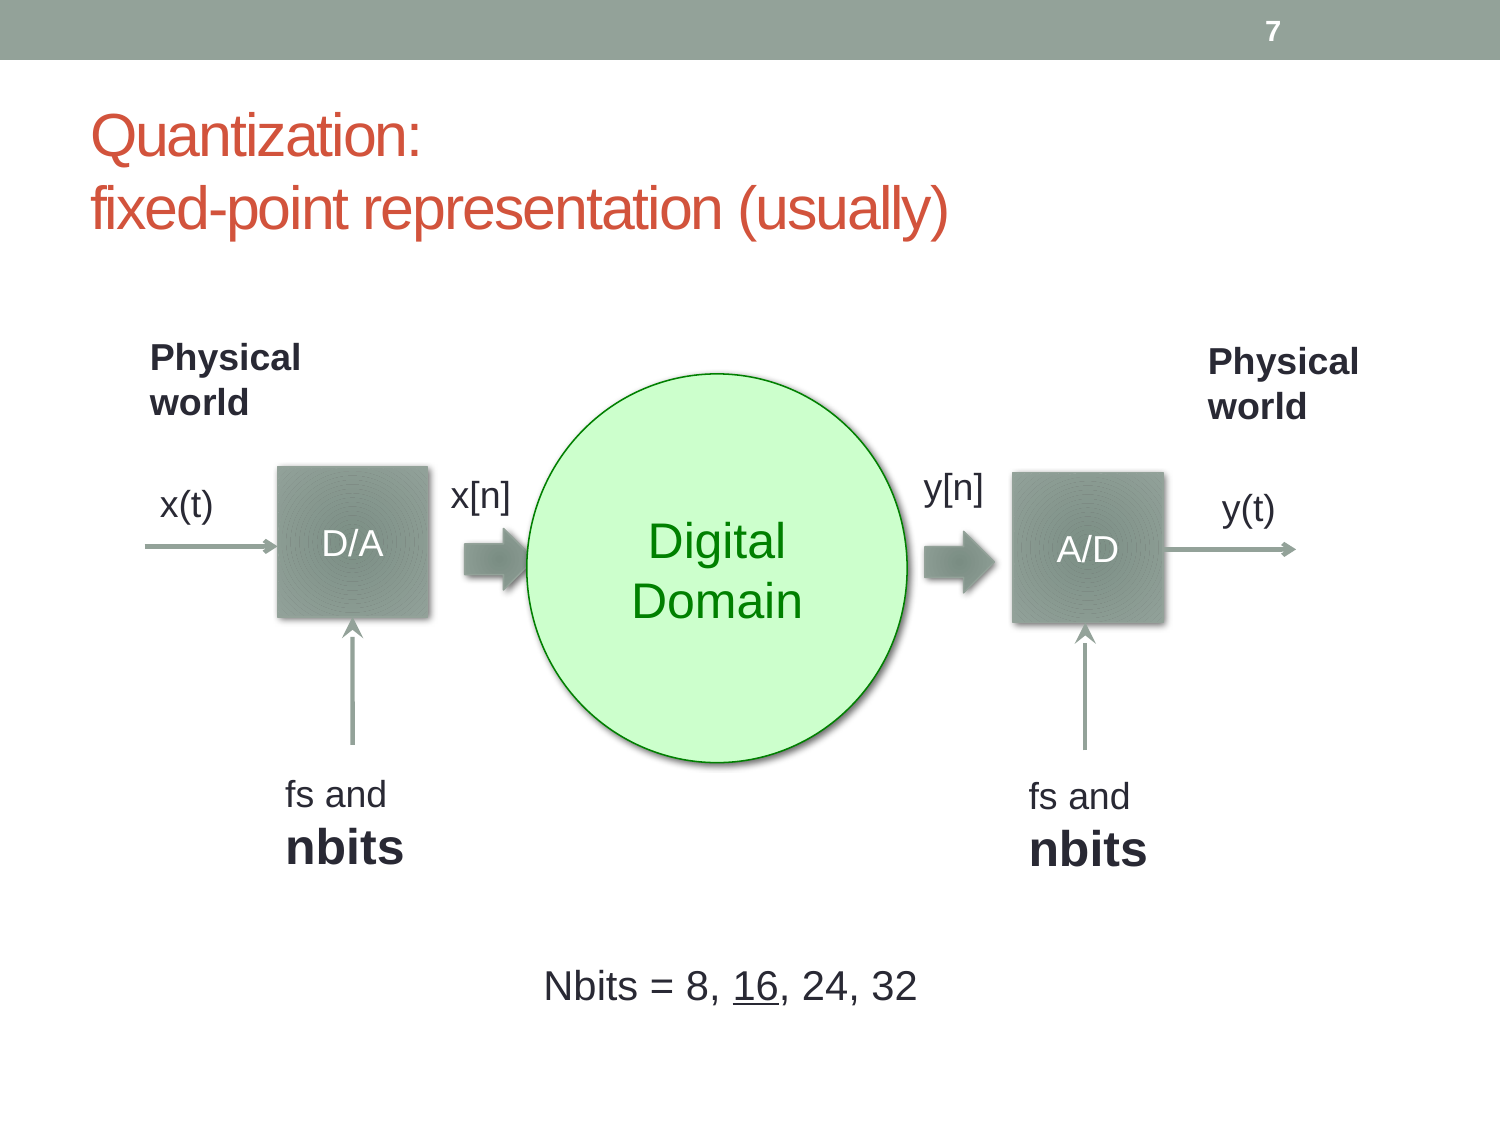

7
# Quantization: fixed-point representation (usually)
Physical
world
Physical
world
Digital Domain
y[n]
x[n]
D/A
x(t)
A/D
y(t)

fs and
nbits

fs and
nbits

Nbits = 8, 16, 24, 32